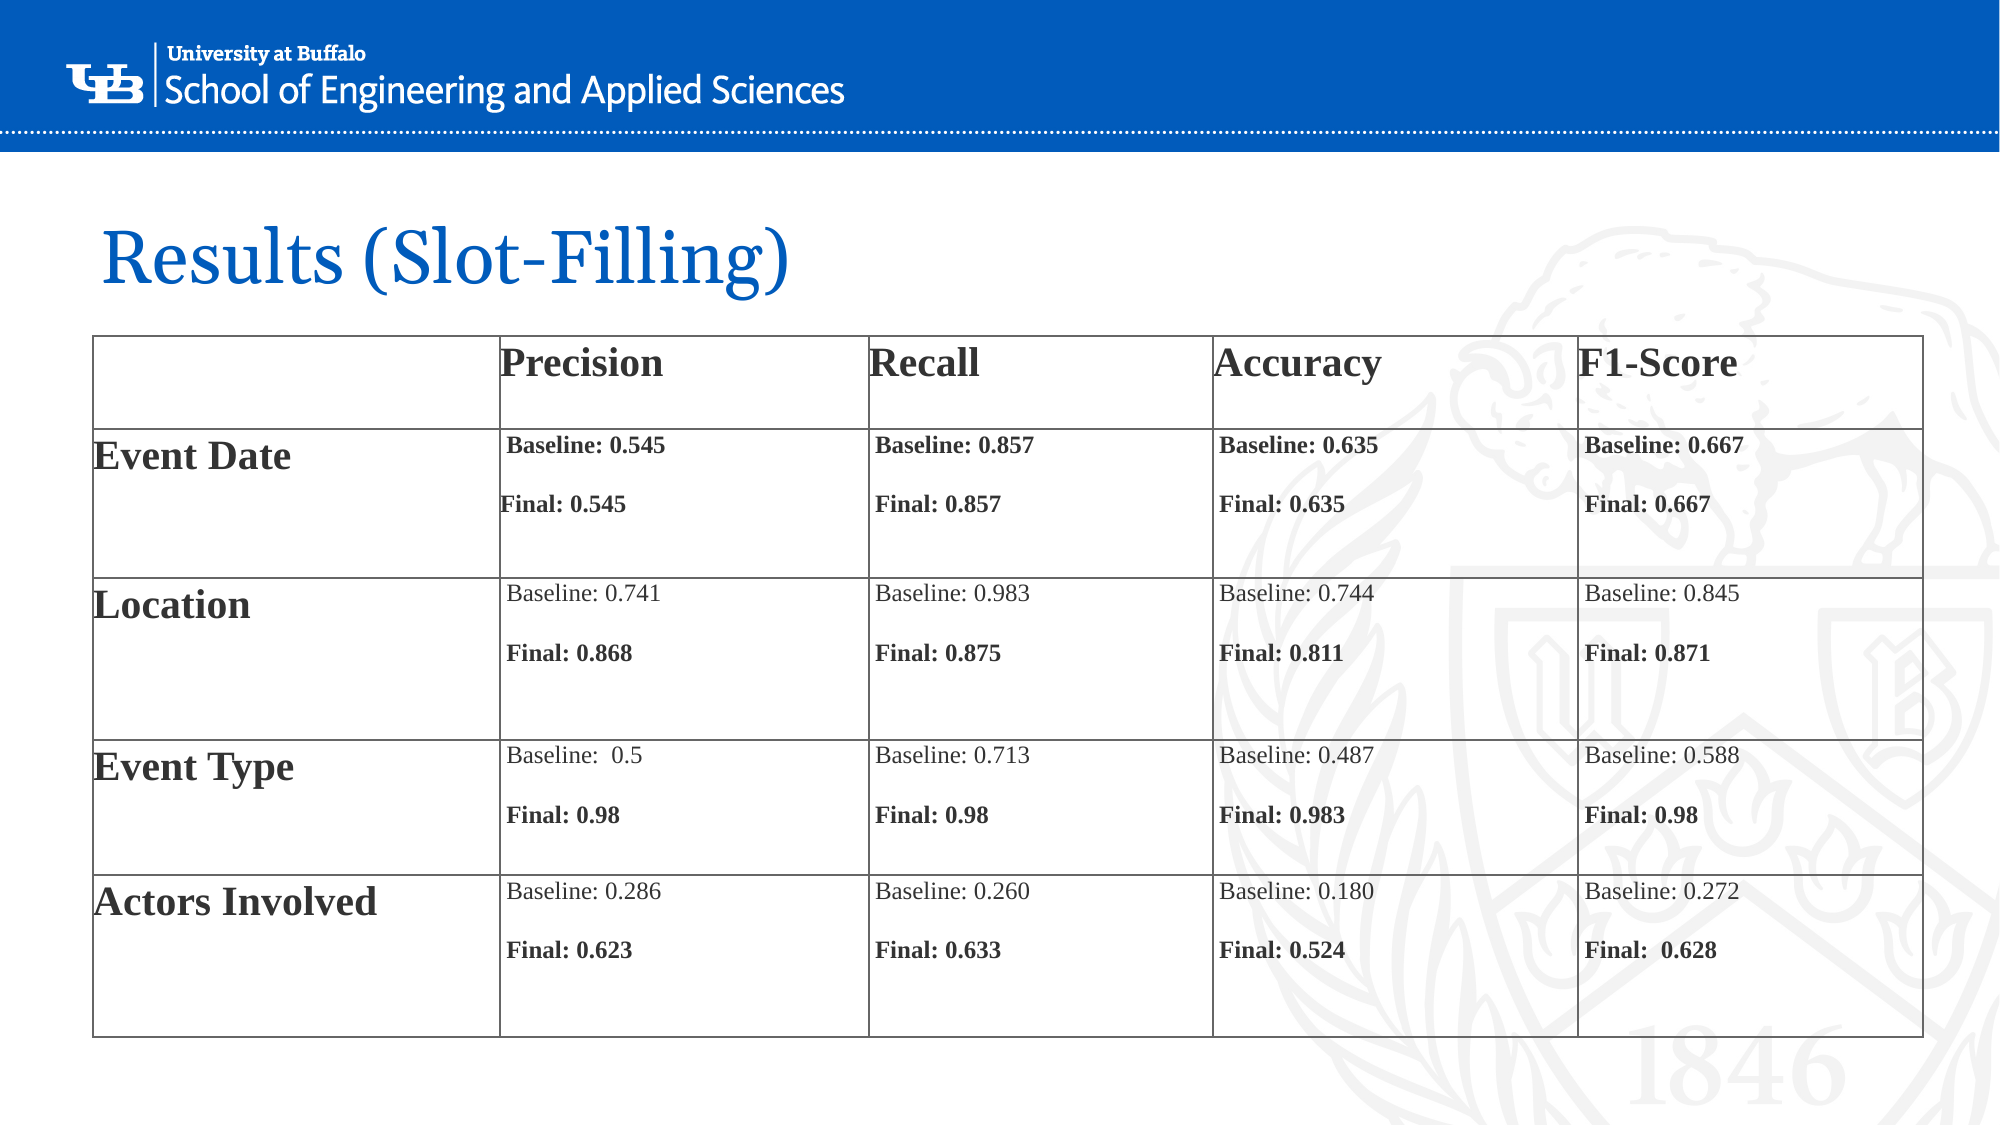

# Results (Slot-Filling)
|  | Precision | Recall | Accuracy | F1-Score |
| --- | --- | --- | --- | --- |
| Event Date | Baseline: 0.545 Final: 0.545 | Baseline: 0.857 Final: 0.857 | Baseline: 0.635 Final: 0.635 | Baseline: 0.667 Final: 0.667 |
| Location | Baseline: 0.741 Final: 0.868 | Baseline: 0.983 Final: 0.875 | Baseline: 0.744 Final: 0.811 | Baseline: 0.845 Final: 0.871 |
| Event Type | Baseline:  0.5 Final: 0.98 | Baseline: 0.713 Final: 0.98 | Baseline: 0.487 Final: 0.983 | Baseline: 0.588 Final: 0.98 |
| Actors Involved | Baseline: 0.286 Final: 0.623 | Baseline: 0.260 Final: 0.633 | Baseline: 0.180 Final: 0.524 | Baseline: 0.272 Final: 0.628 |